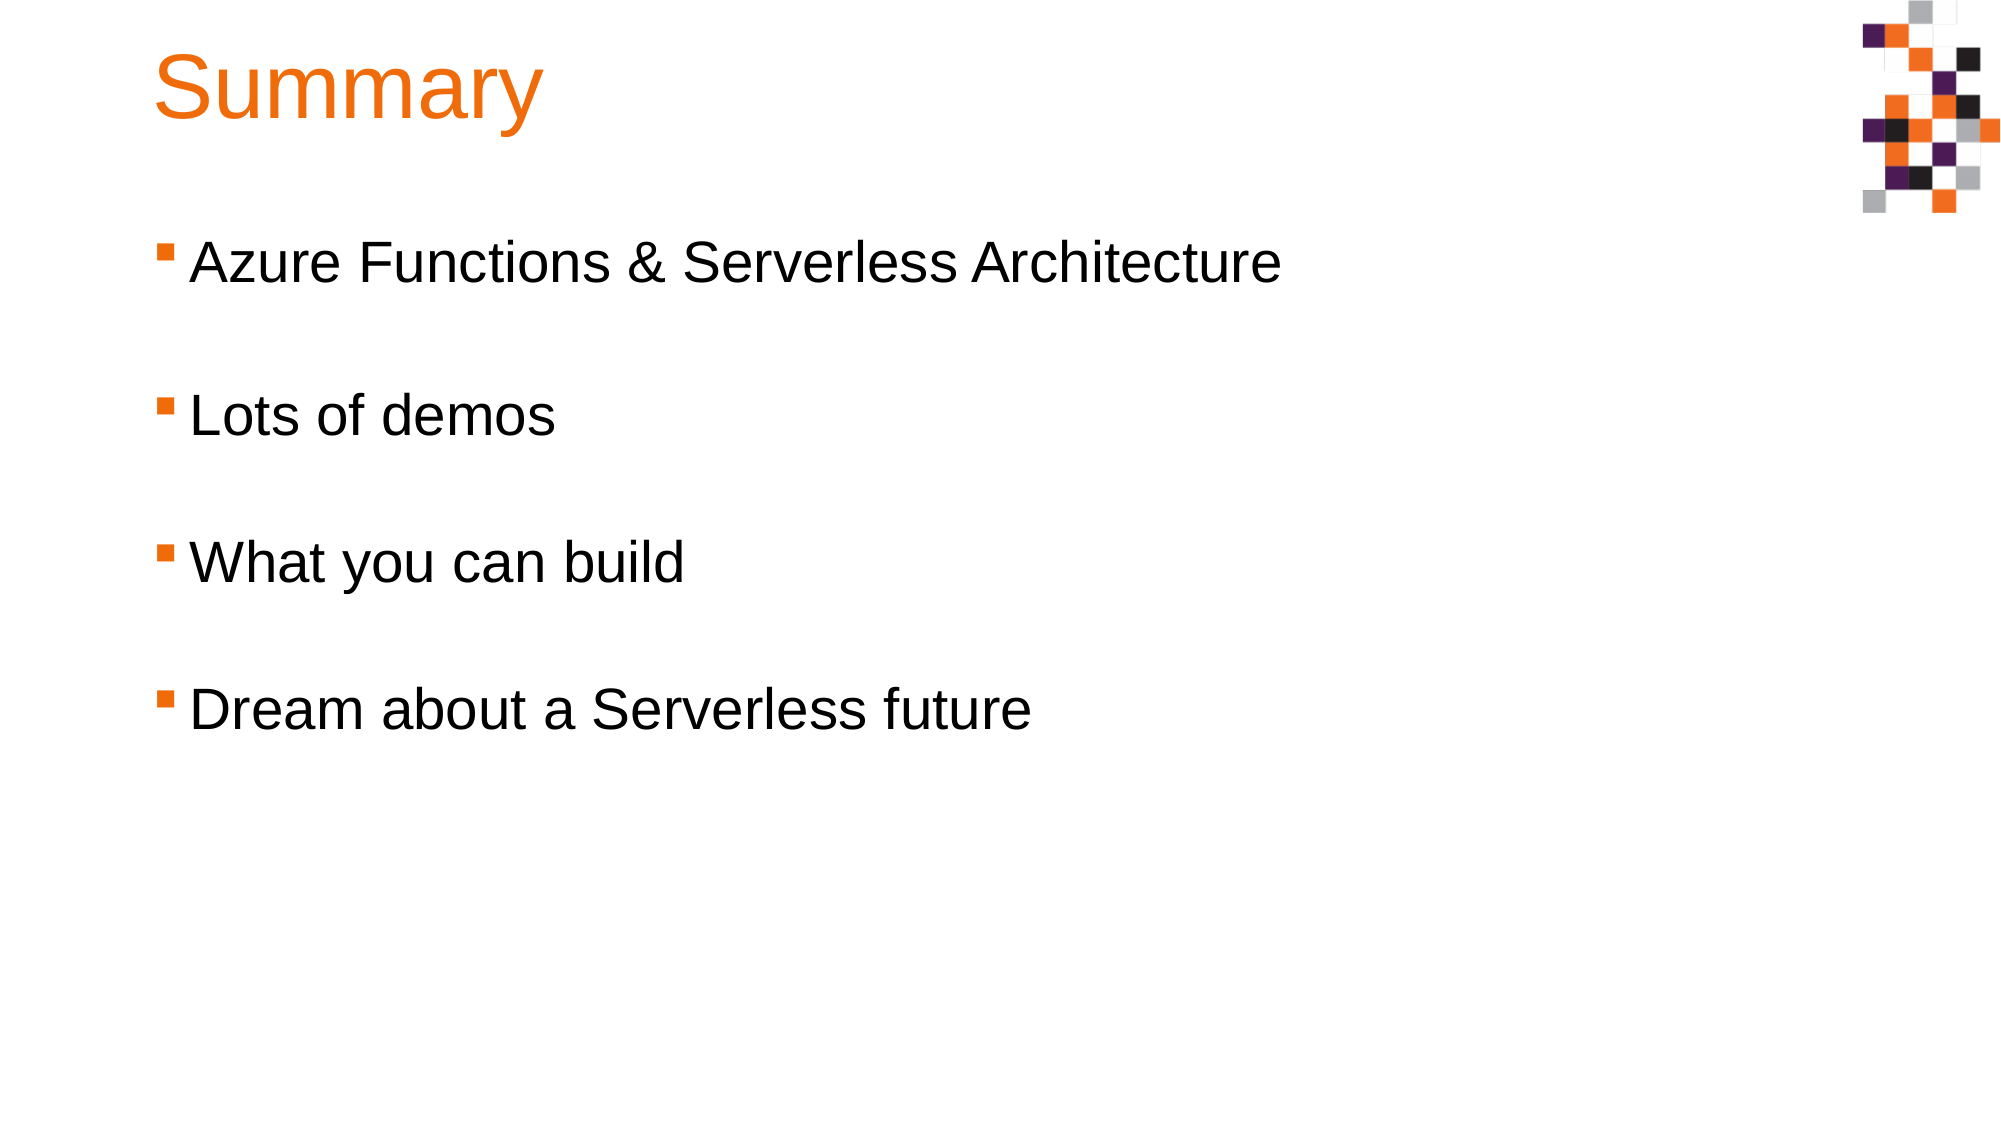

# Summary
Azure Functions & Serverless Architecture
Lots of demos
What you can build
Dream about a Serverless future